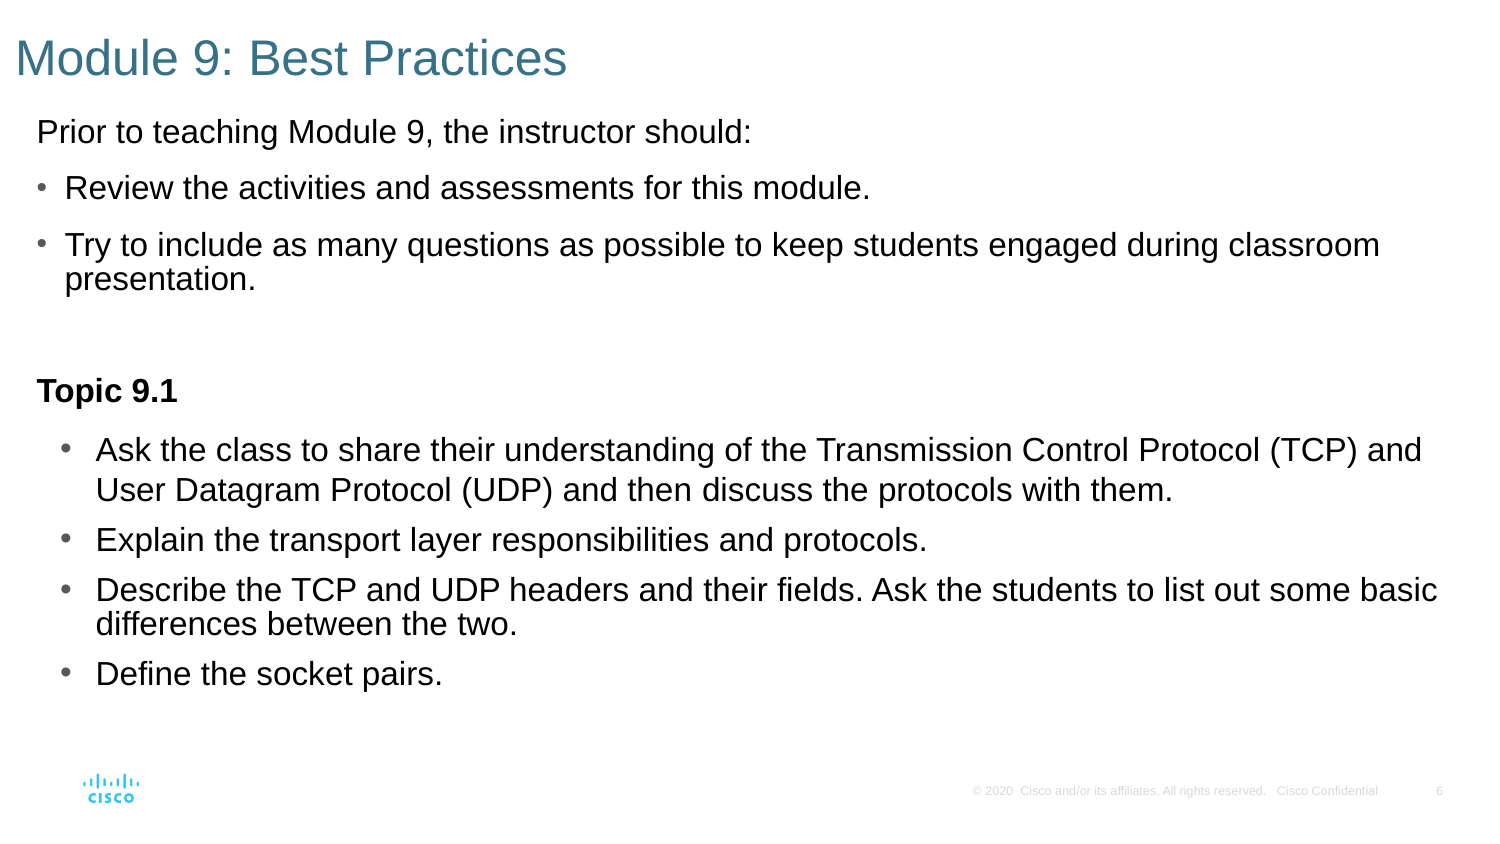

# Module 9: Best Practices
Prior to teaching Module 9, the instructor should:
Review the activities and assessments for this module.
Try to include as many questions as possible to keep students engaged during classroom presentation.

Topic 9.1
Ask the class to share their understanding of the Transmission Control Protocol (TCP) and User Datagram Protocol (UDP) and then discuss the protocols with them.
Explain the transport layer responsibilities and protocols.
Describe the TCP and UDP headers and their fields. Ask the students to list out some basic differences between the two.
Define the socket pairs.